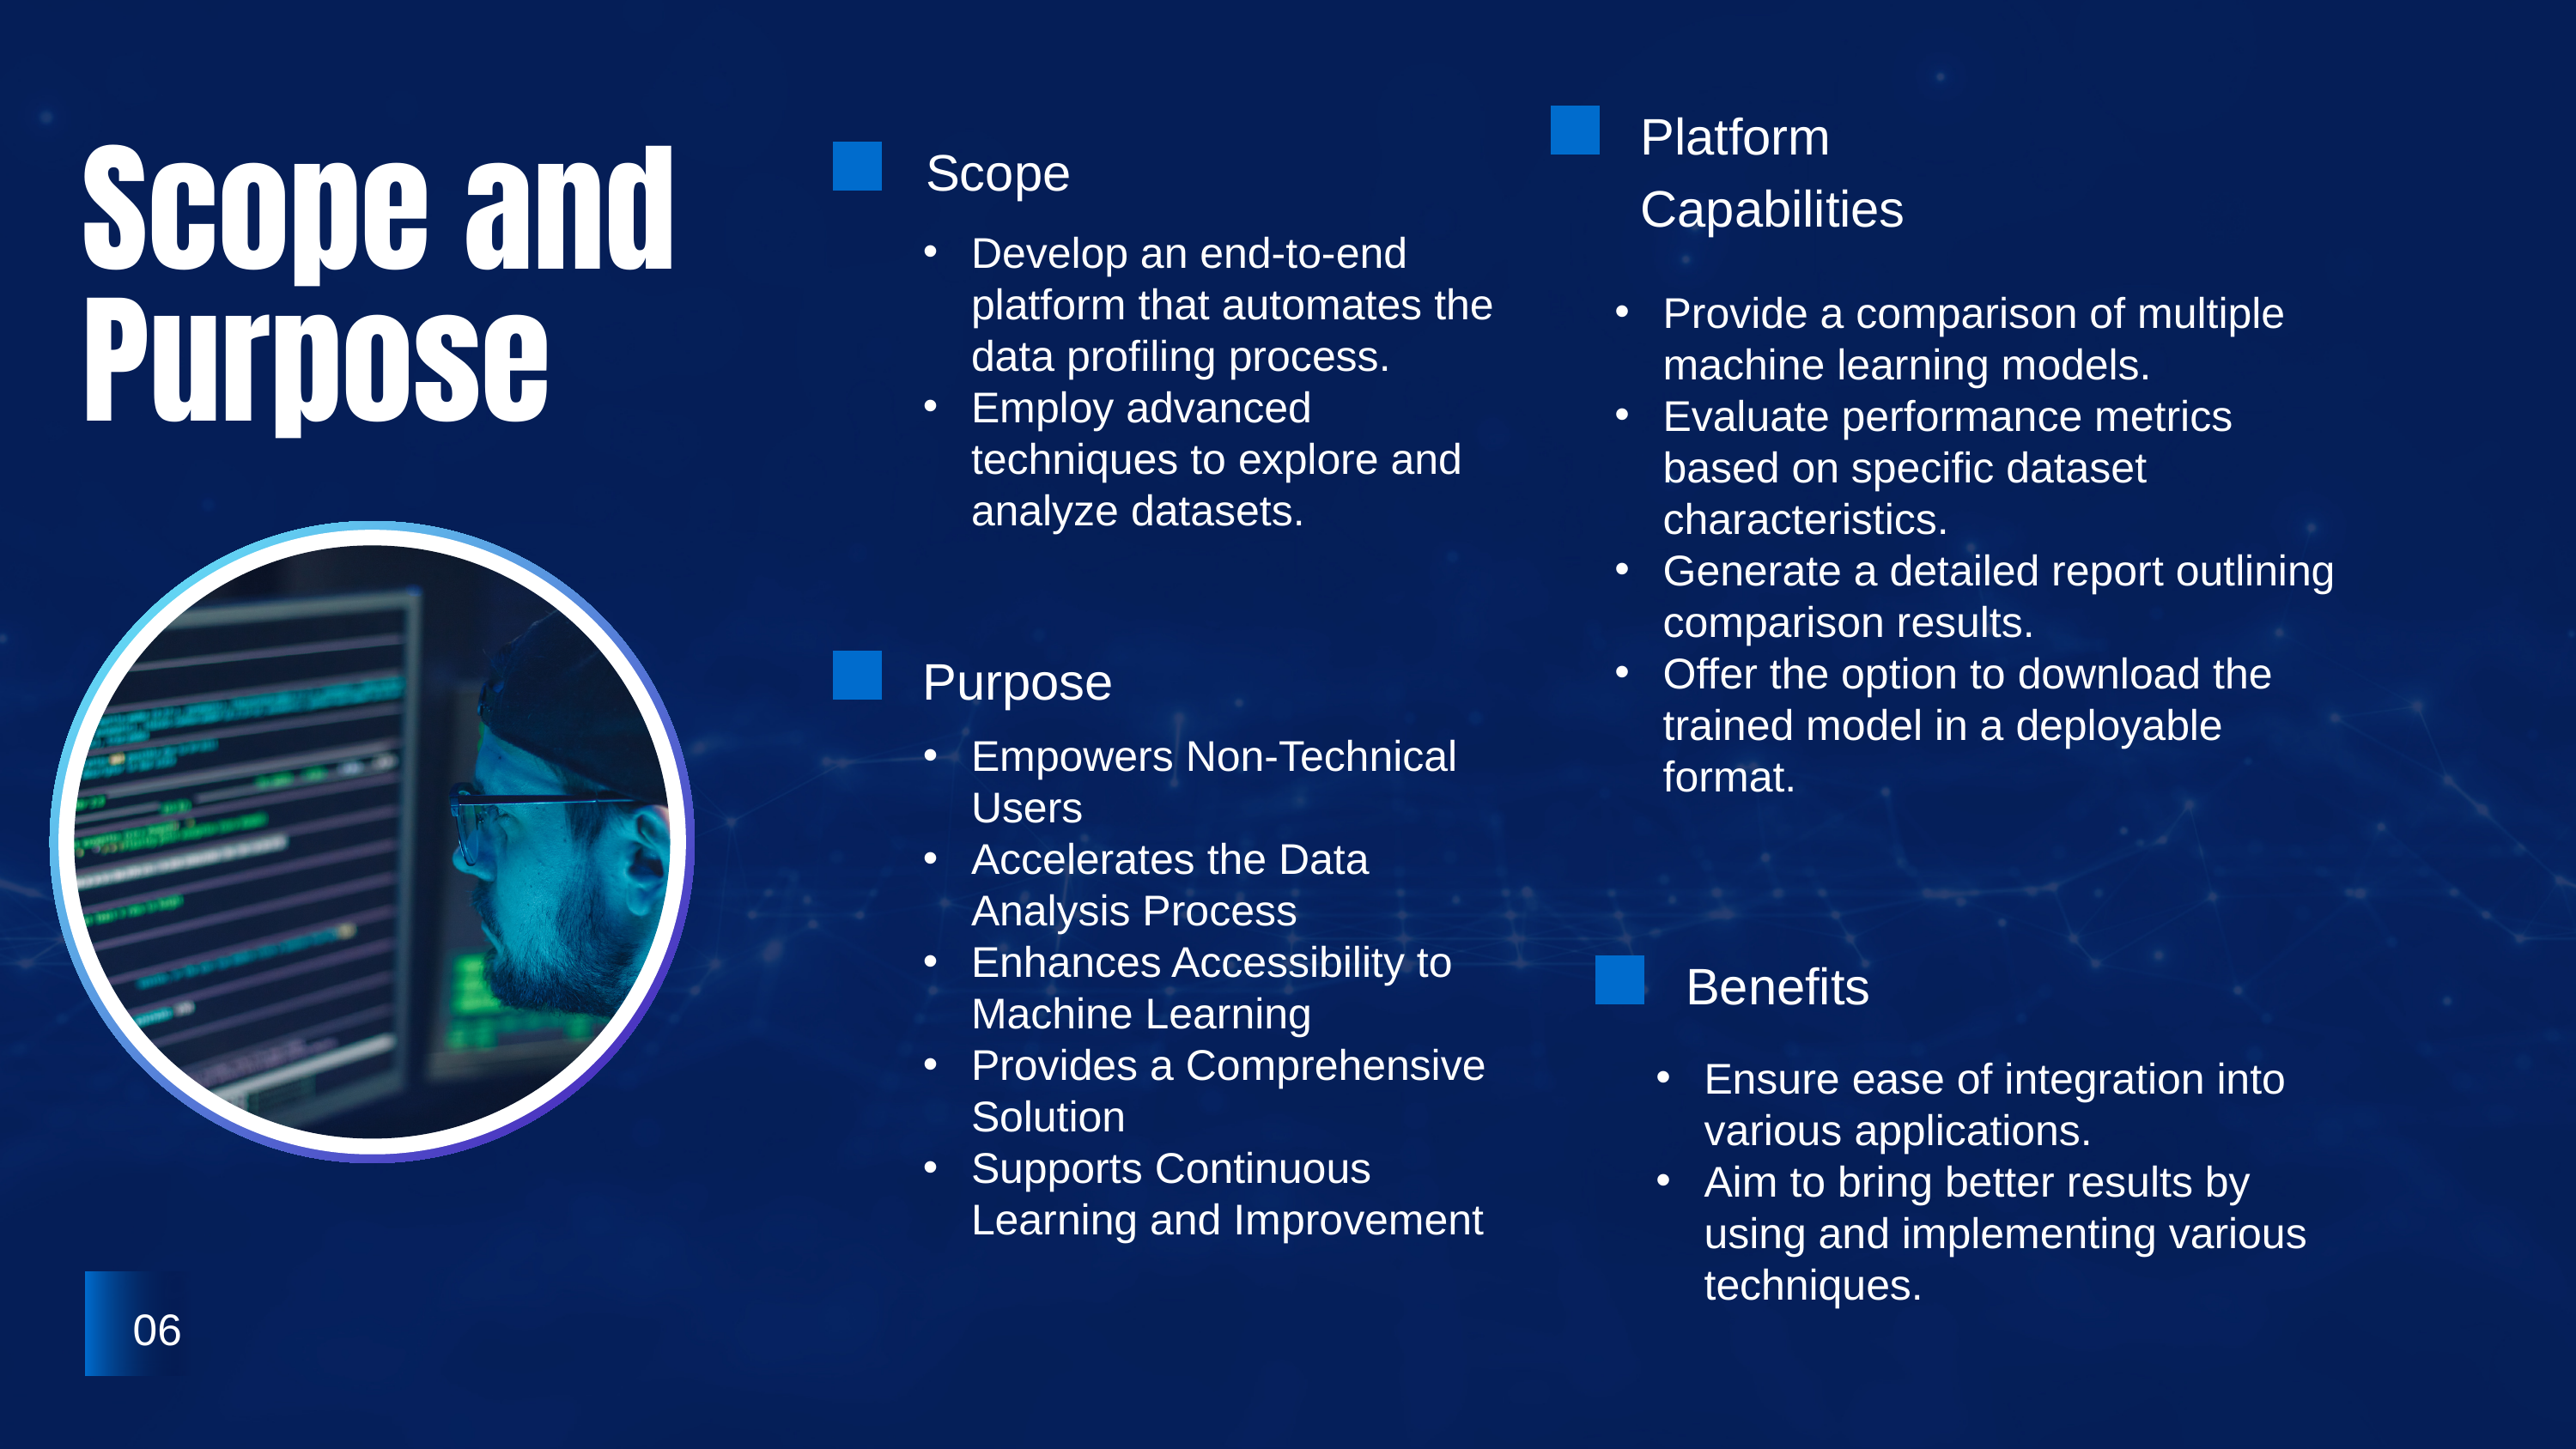

Platform Capabilities

Scope

Scope and Purpose
Develop an end-to-end platform that automates the data profiling process.
Employ advanced techniques to explore and analyze datasets.

Provide a comparison of multiple machine learning models.
Evaluate performance metrics based on specific dataset characteristics.
Generate a detailed report outlining comparison results.
Offer the option to download the trained model in a deployable format.

Purpose

Empowers Non-Technical Users
Accelerates the Data Analysis Process
Enhances Accessibility to Machine Learning
Provides a Comprehensive Solution
Supports Continuous Learning and Improvement

Benefits

Ensure ease of integration into various applications.
Aim to bring better results by using and implementing various techniques.

06